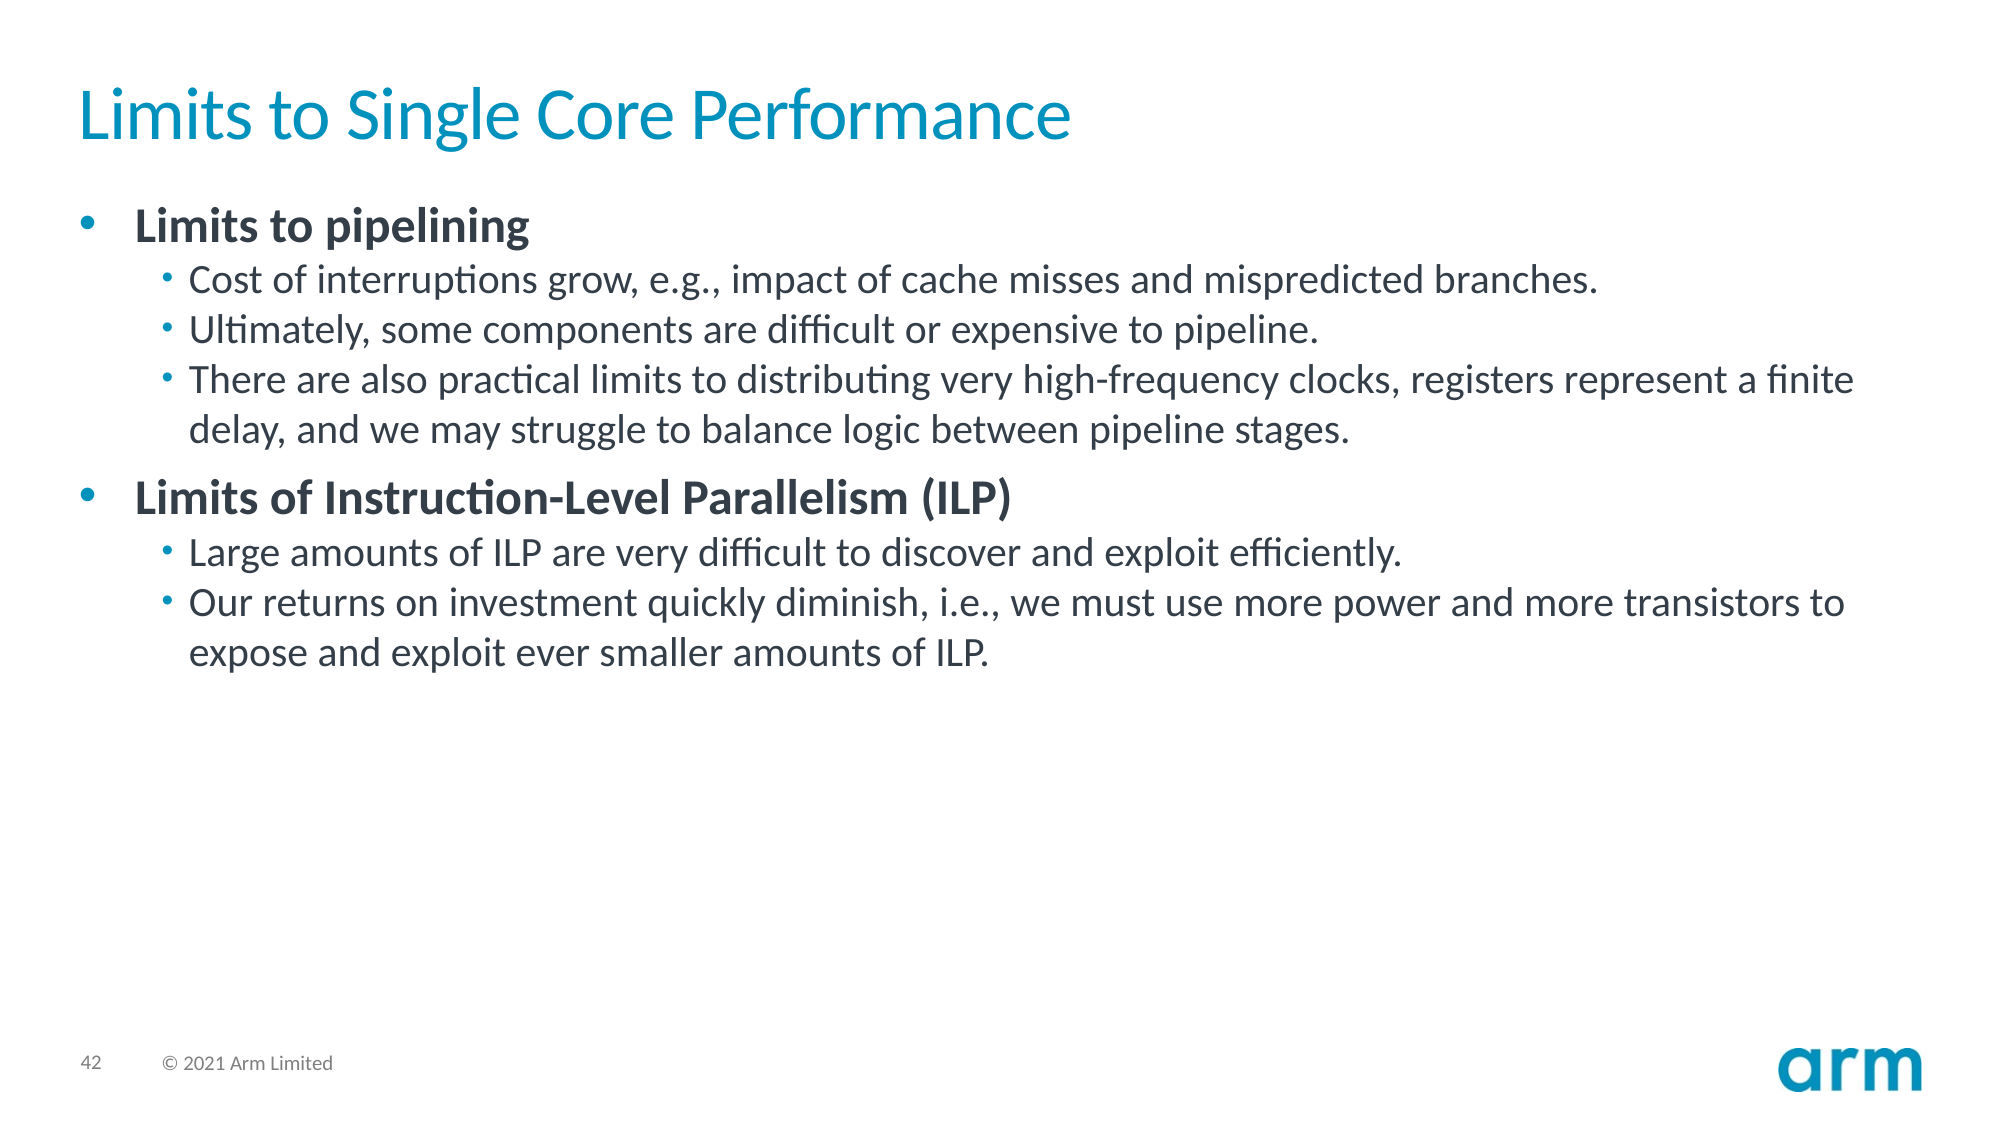

# Limits to Single Core Performance
Limits to pipelining
Cost of interruptions grow, e.g., impact of cache misses and mispredicted branches.
Ultimately, some components are difficult or expensive to pipeline.
There are also practical limits to distributing very high-frequency clocks, registers represent a finite delay, and we may struggle to balance logic between pipeline stages.
Limits of Instruction-Level Parallelism (ILP)
Large amounts of ILP are very difficult to discover and exploit efficiently.
Our returns on investment quickly diminish, i.e., we must use more power and more transistors to expose and exploit ever smaller amounts of ILP.